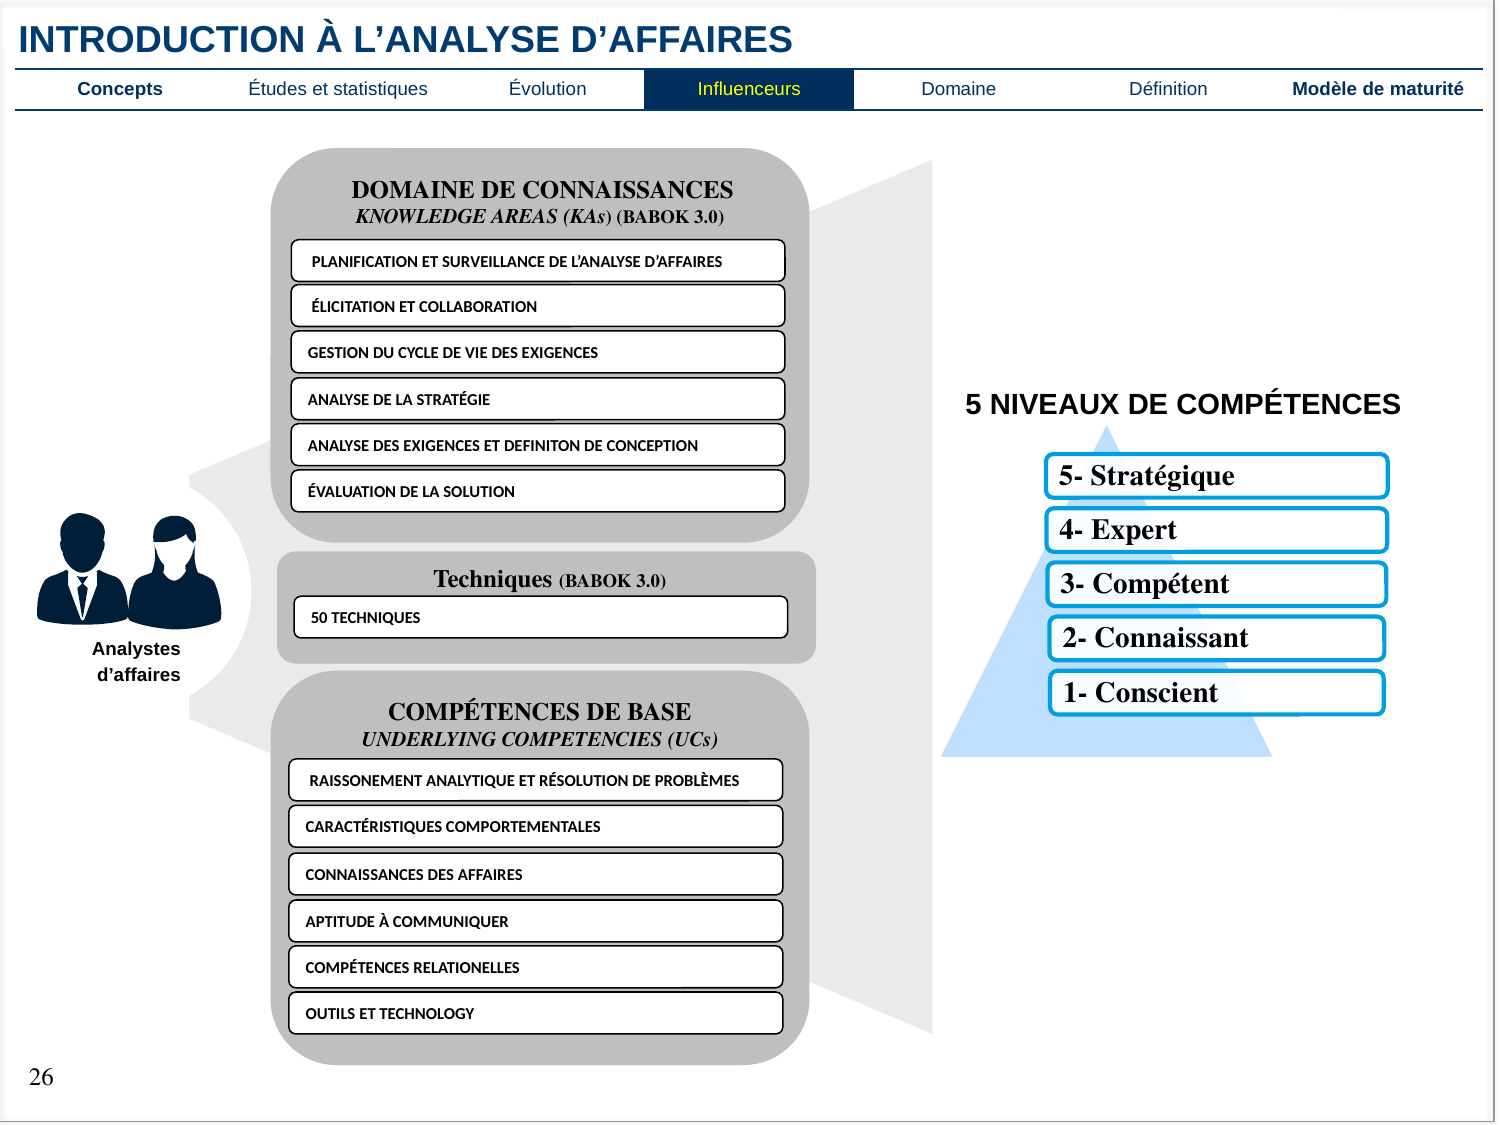

Introduction à l’analyse d’affaires
| Concepts | Études et statistiques | Évolution | Influenceurs | Domaine | Définition | Modèle de maturité |
| --- | --- | --- | --- | --- | --- | --- |
 DOMAINE DE CONNAISSANCES KNOWLEDGE AREAS (KAs) (BABOK 3.0)

 PLANIFICATION ET SURVEILLANCE DE L’ANALYSE D’AFFAIRES
 ÉLICITATION ET COLLABORATION
GESTION DU CYCLE DE VIE DES EXIGENCES
ANALYSE DE LA STRATÉGIE
5 NIVEAUX DE COMPÉTENCES
5- Stratégique
4- Expert
3- Compétent
2- Connaissant
1- Conscient
ANALYSE DES EXIGENCES ET DEFINITON DE CONCEPTION
ÉVALUATION DE LA SOLUTION

 Techniques (BABOK 3.0)

50 TECHNIQUES
Analystes
d’affaires
COMPÉTENCES DE BASE
UNDERLYING COMPETENCIES (UCs)

 RAISSONEMENT ANALYTIQUE ET RÉSOLUTION DE PROBLÈMES
CARACTÉRISTIQUES COMPORTEMENTALES
CONNAISSANCES DES AFFAIRES
APTITUDE À COMMUNIQUER
COMPÉTENCES RELATIONELLES
OUTILS ET TECHNOLOGY